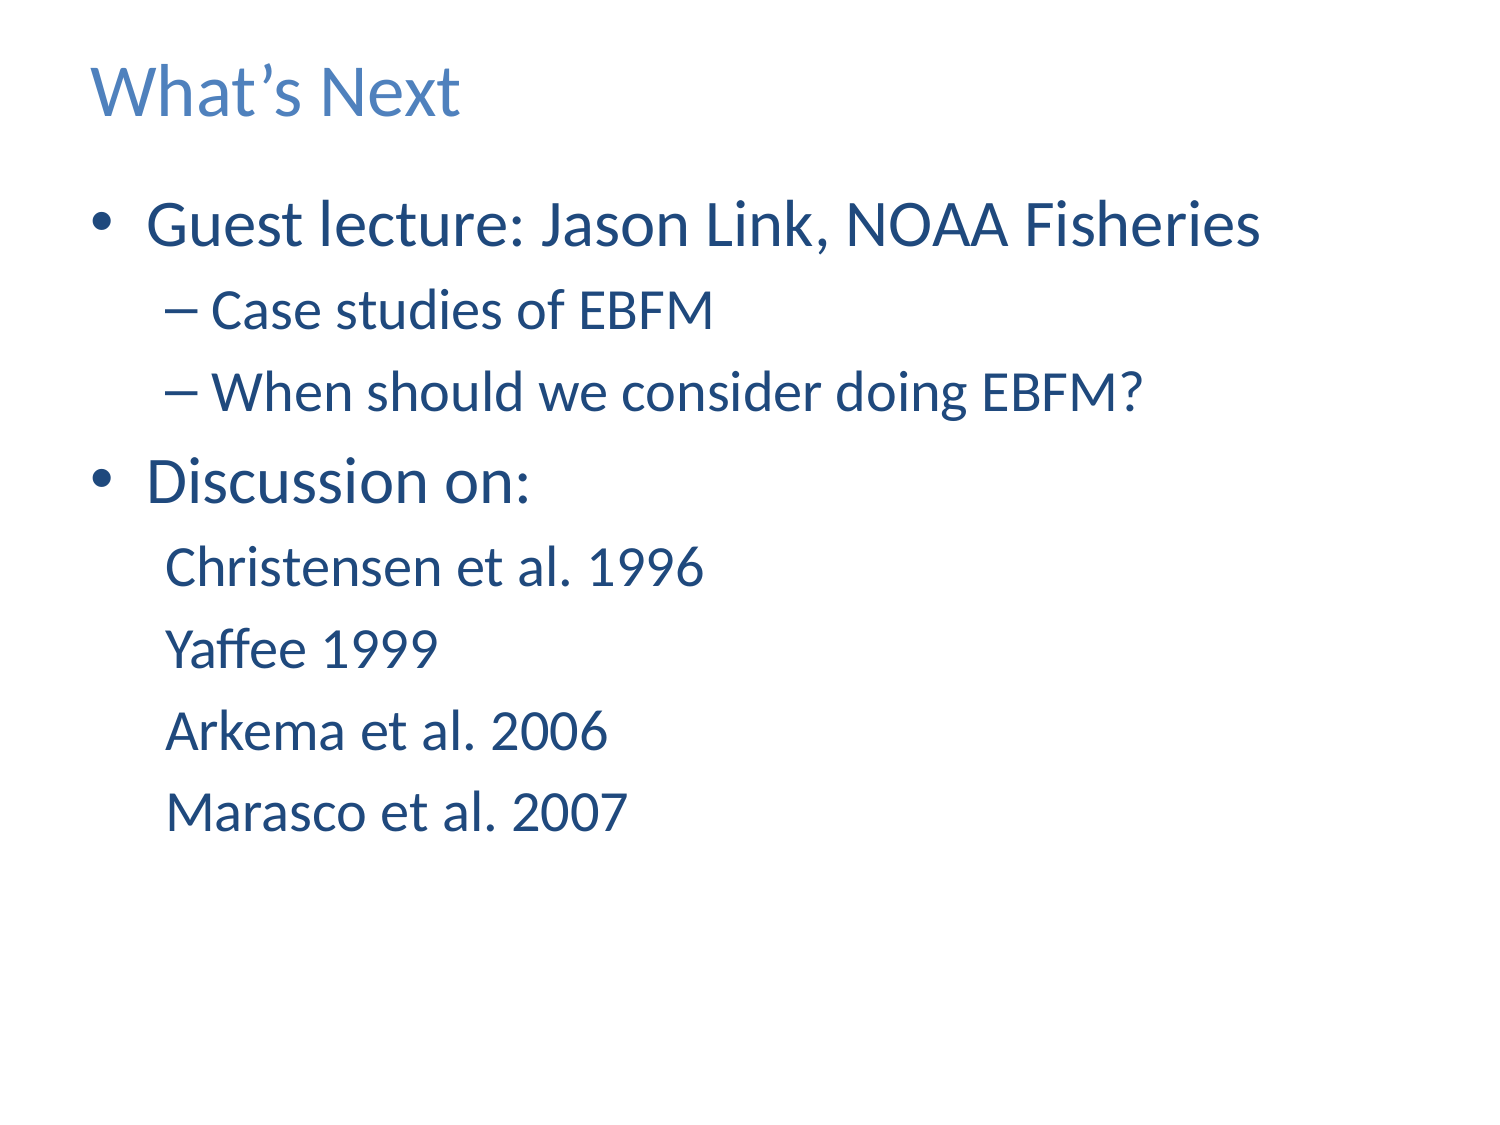

# What’s Next
Guest lecture: Jason Link, NOAA Fisheries
Case studies of EBFM
When should we consider doing EBFM?
Discussion on:
Christensen et al. 1996
Yaffee 1999
Arkema et al. 2006
Marasco et al. 2007